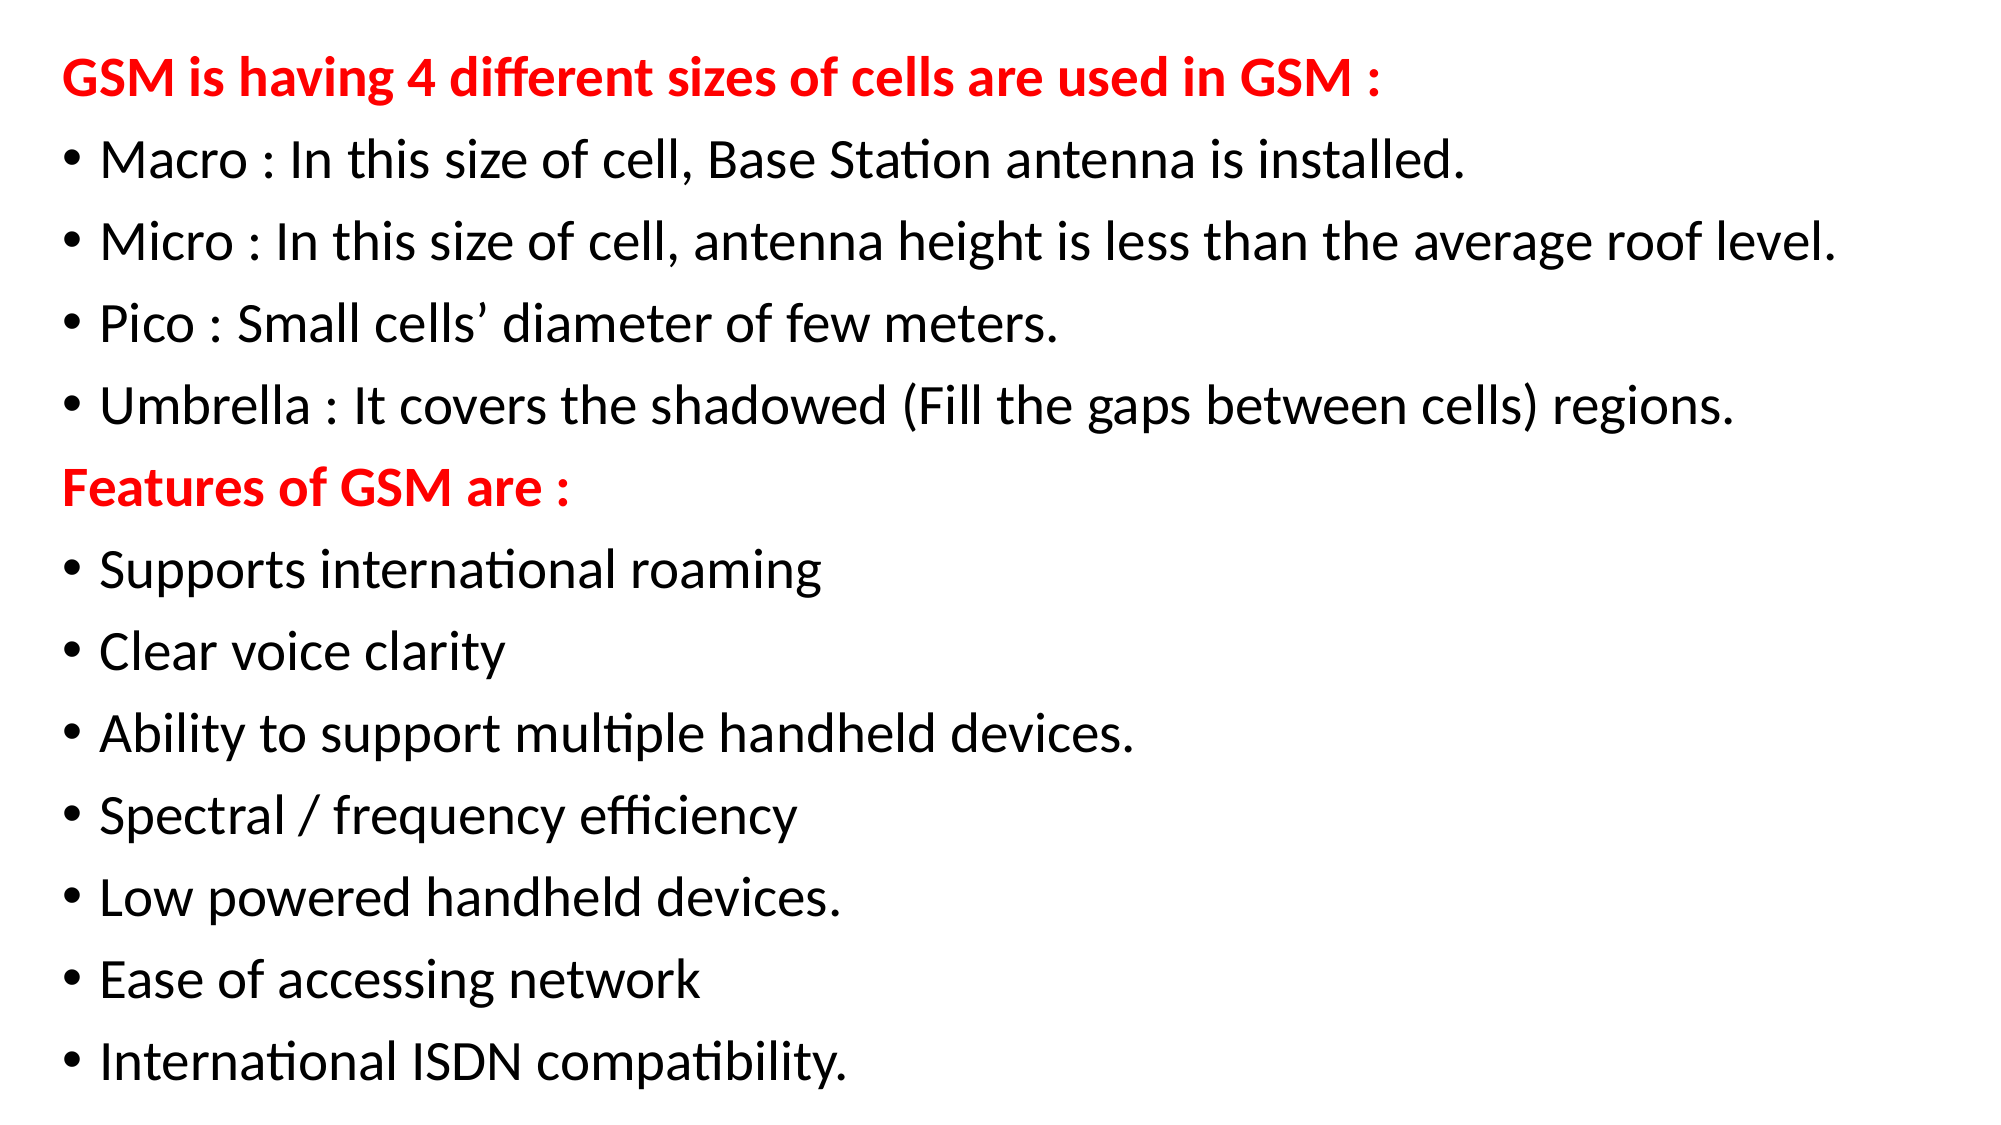

GSM is having 4 different sizes of cells are used in GSM :
Macro : In this size of cell, Base Station antenna is installed.
Micro : In this size of cell, antenna height is less than the average roof level.
Pico : Small cells’ diameter of few meters.
Umbrella : It covers the shadowed (Fill the gaps between cells) regions.
Features of GSM are :
Supports international roaming
Clear voice clarity
Ability to support multiple handheld devices.
Spectral / frequency efficiency
Low powered handheld devices.
Ease of accessing network
International ISDN compatibility.